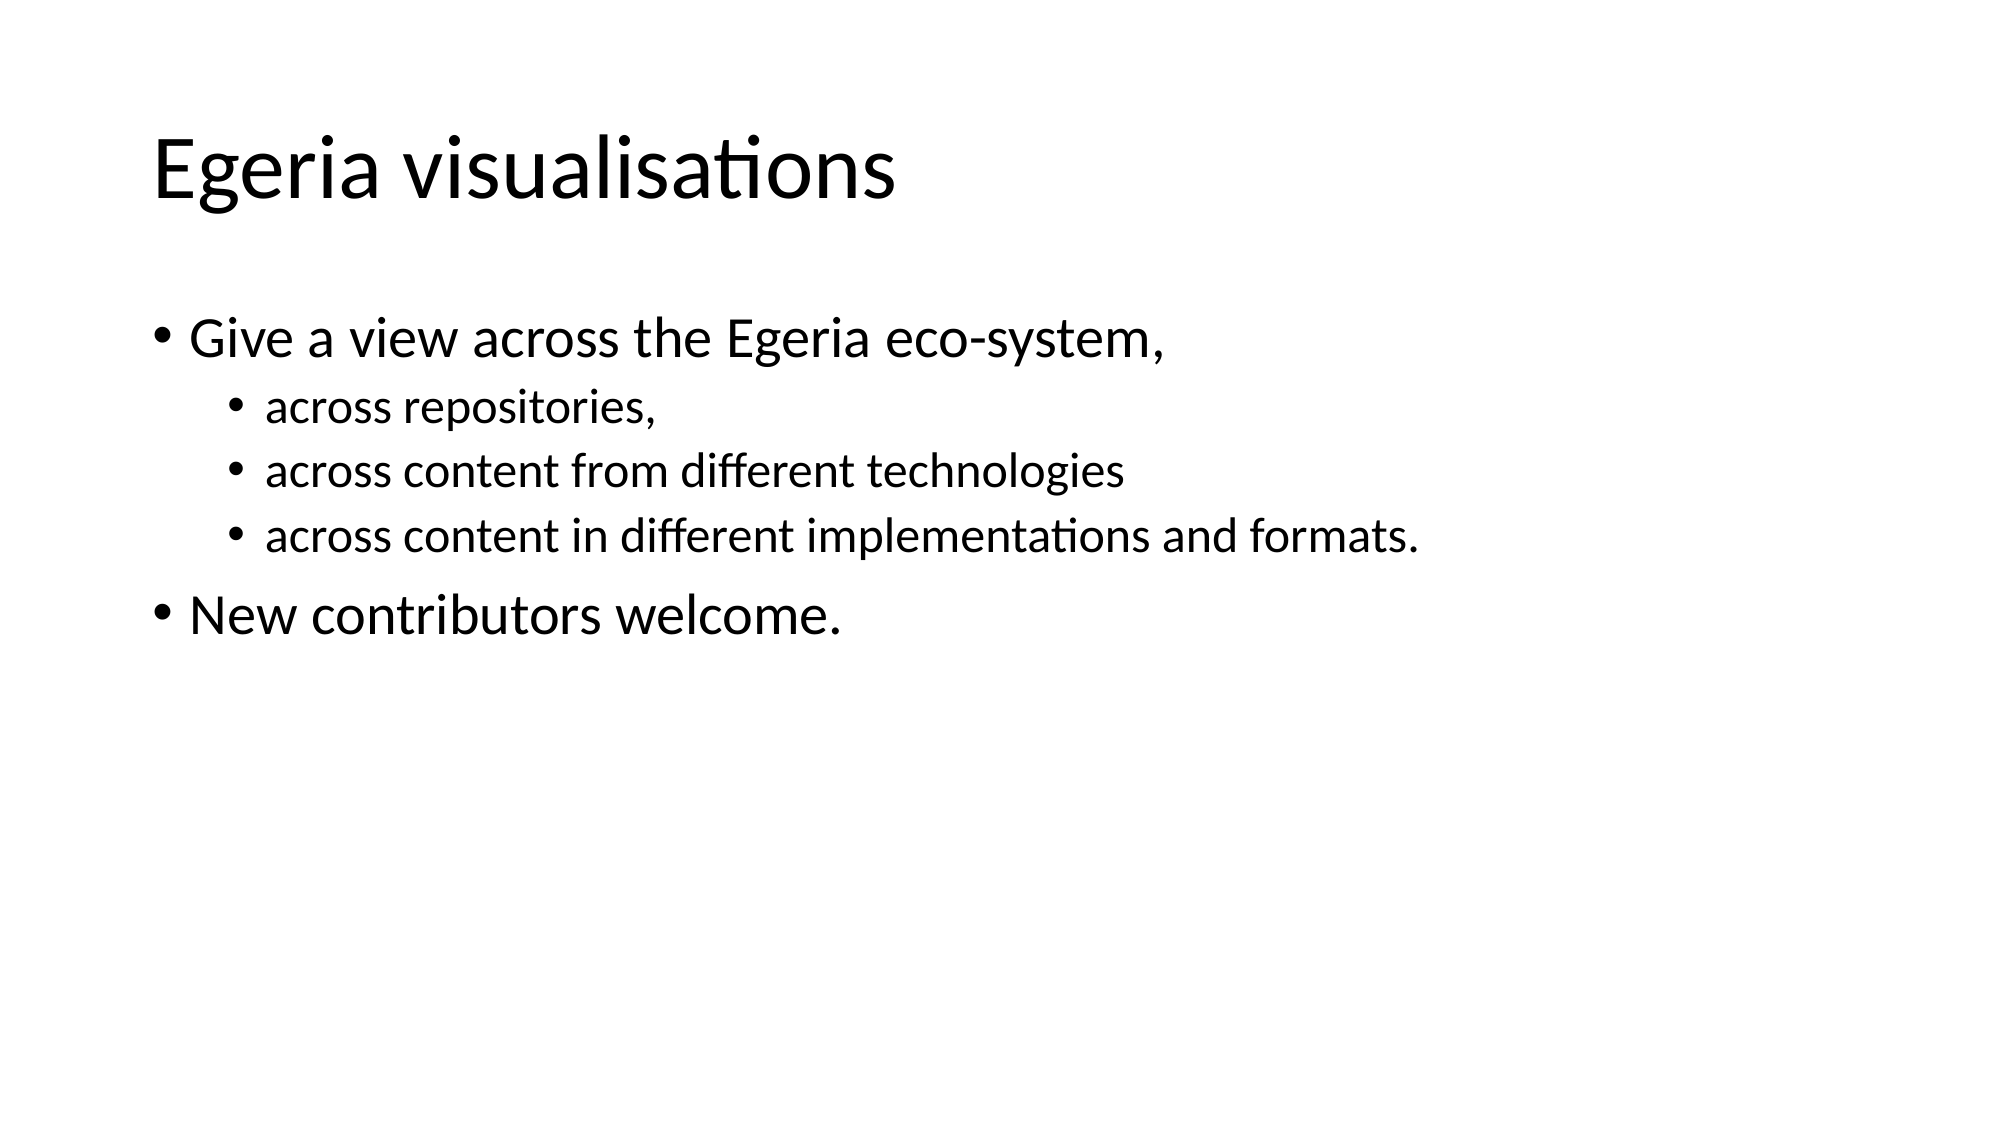

# Egeria visualisations
Give a view across the Egeria eco-system,
across repositories,
across content from different technologies
across content in different implementations and formats.
New contributors welcome.